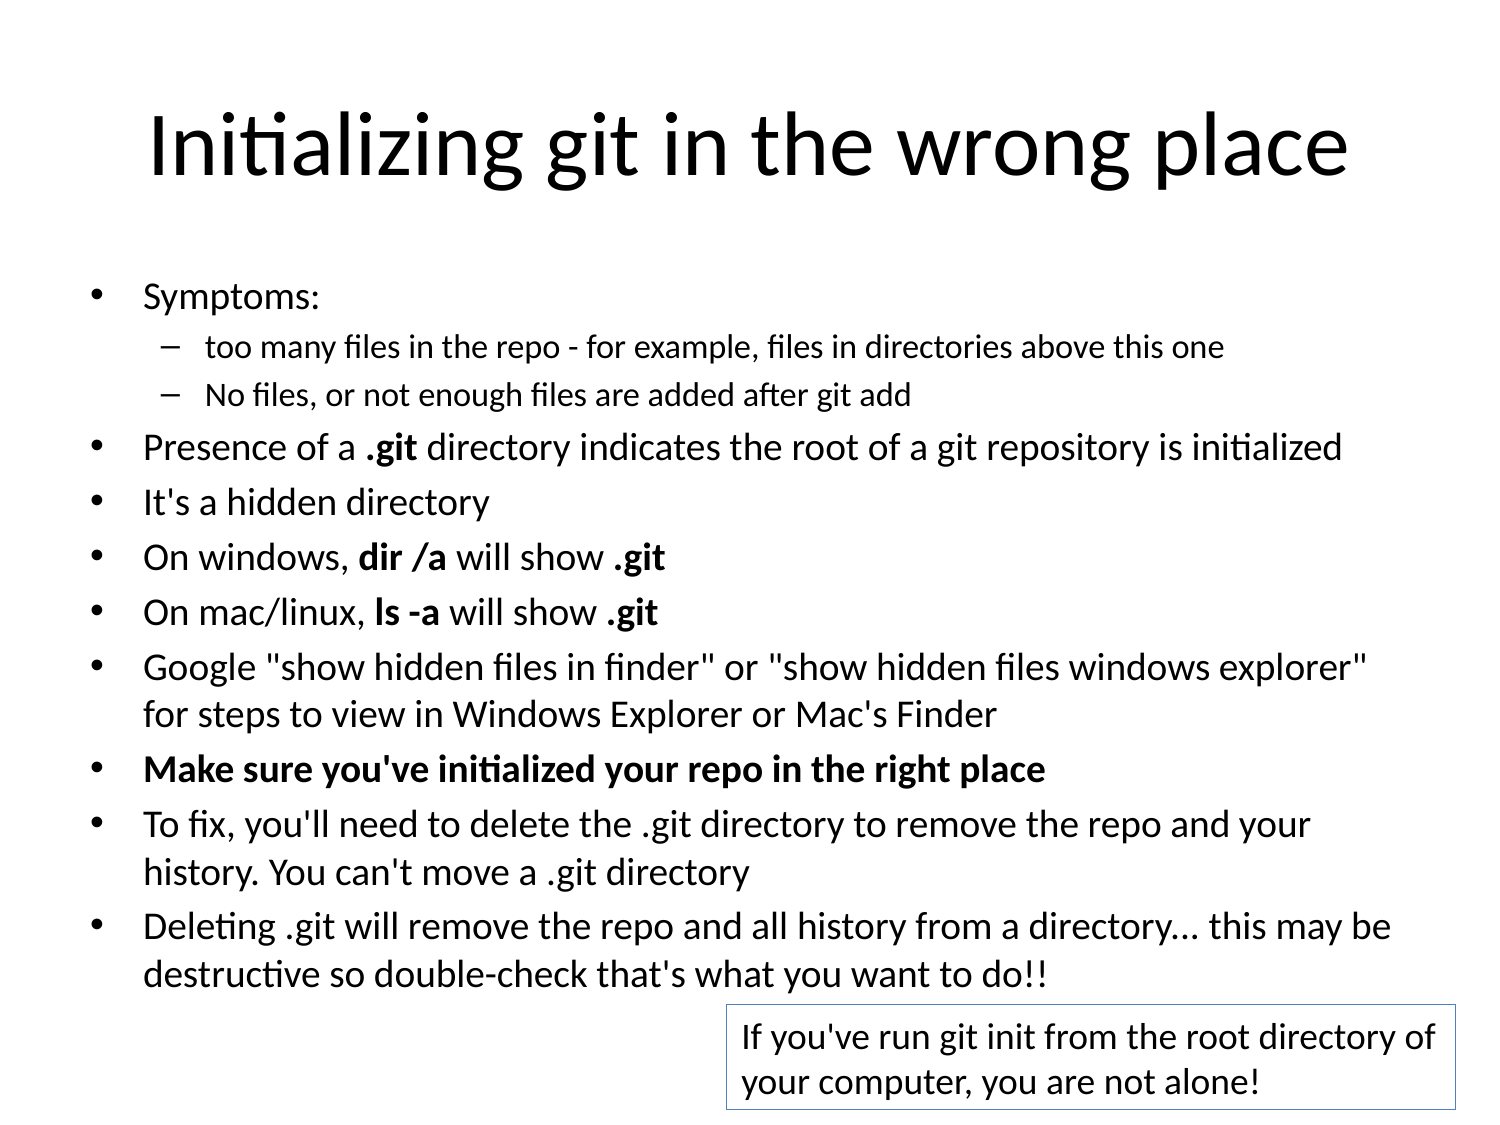

# Initializing git in the wrong place
Symptoms:
too many files in the repo - for example, files in directories above this one
No files, or not enough files are added after git add
Presence of a .git directory indicates the root of a git repository is initialized
It's a hidden directory
On windows, dir /a will show .git
On mac/linux, ls -a will show .git
Google "show hidden files in finder" or "show hidden files windows explorer" for steps to view in Windows Explorer or Mac's Finder
Make sure you've initialized your repo in the right place
To fix, you'll need to delete the .git directory to remove the repo and your history. You can't move a .git directory
Deleting .git will remove the repo and all history from a directory... this may be destructive so double-check that's what you want to do!!
If you've run git init from the root directory of your computer, you are not alone!